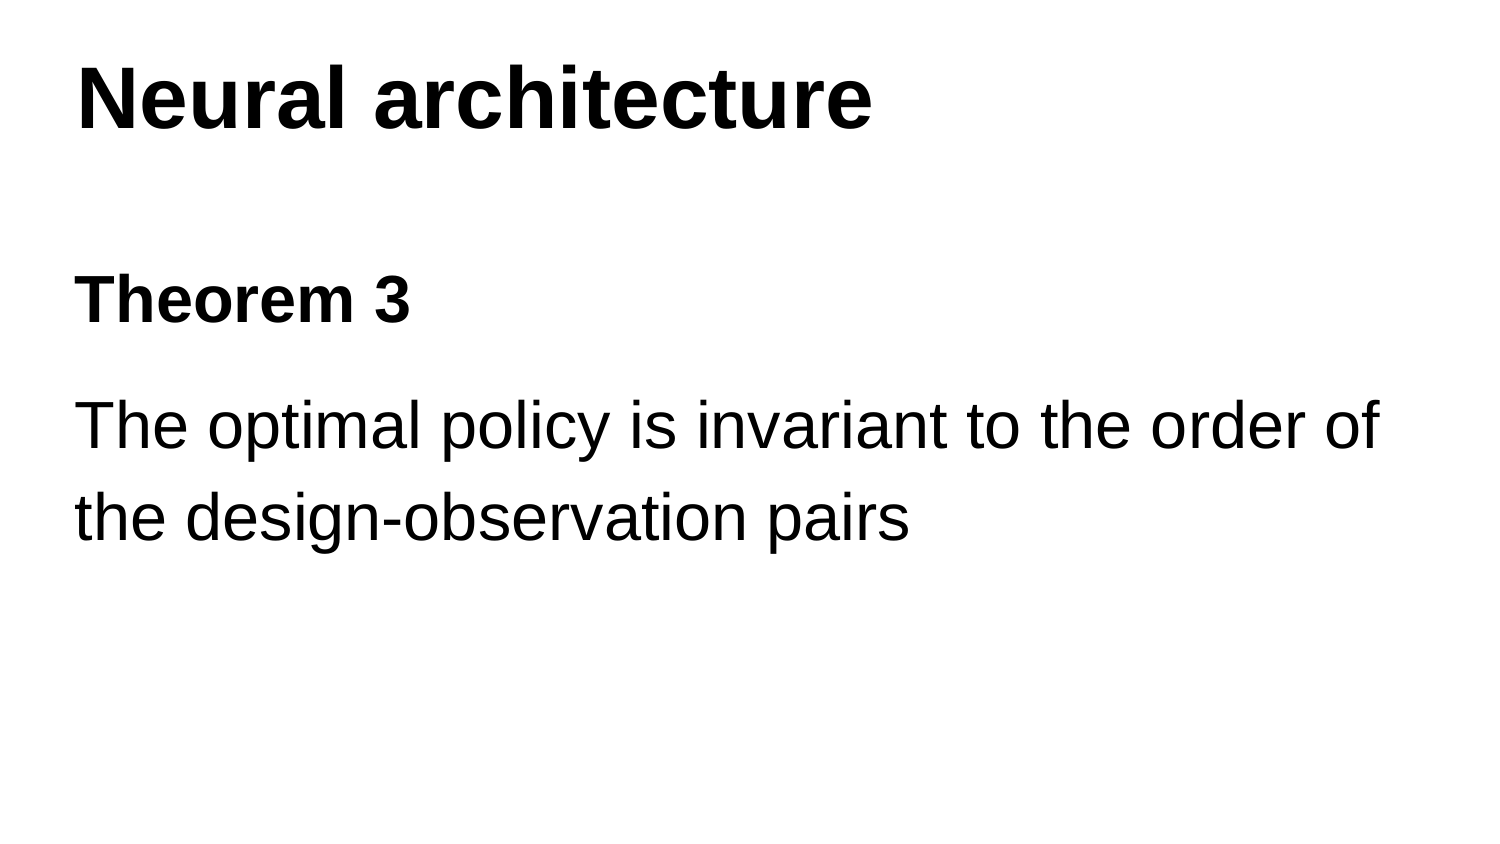

Neural architecture
Theorem 3
The optimal policy is invariant to the order of the design-observation pairs